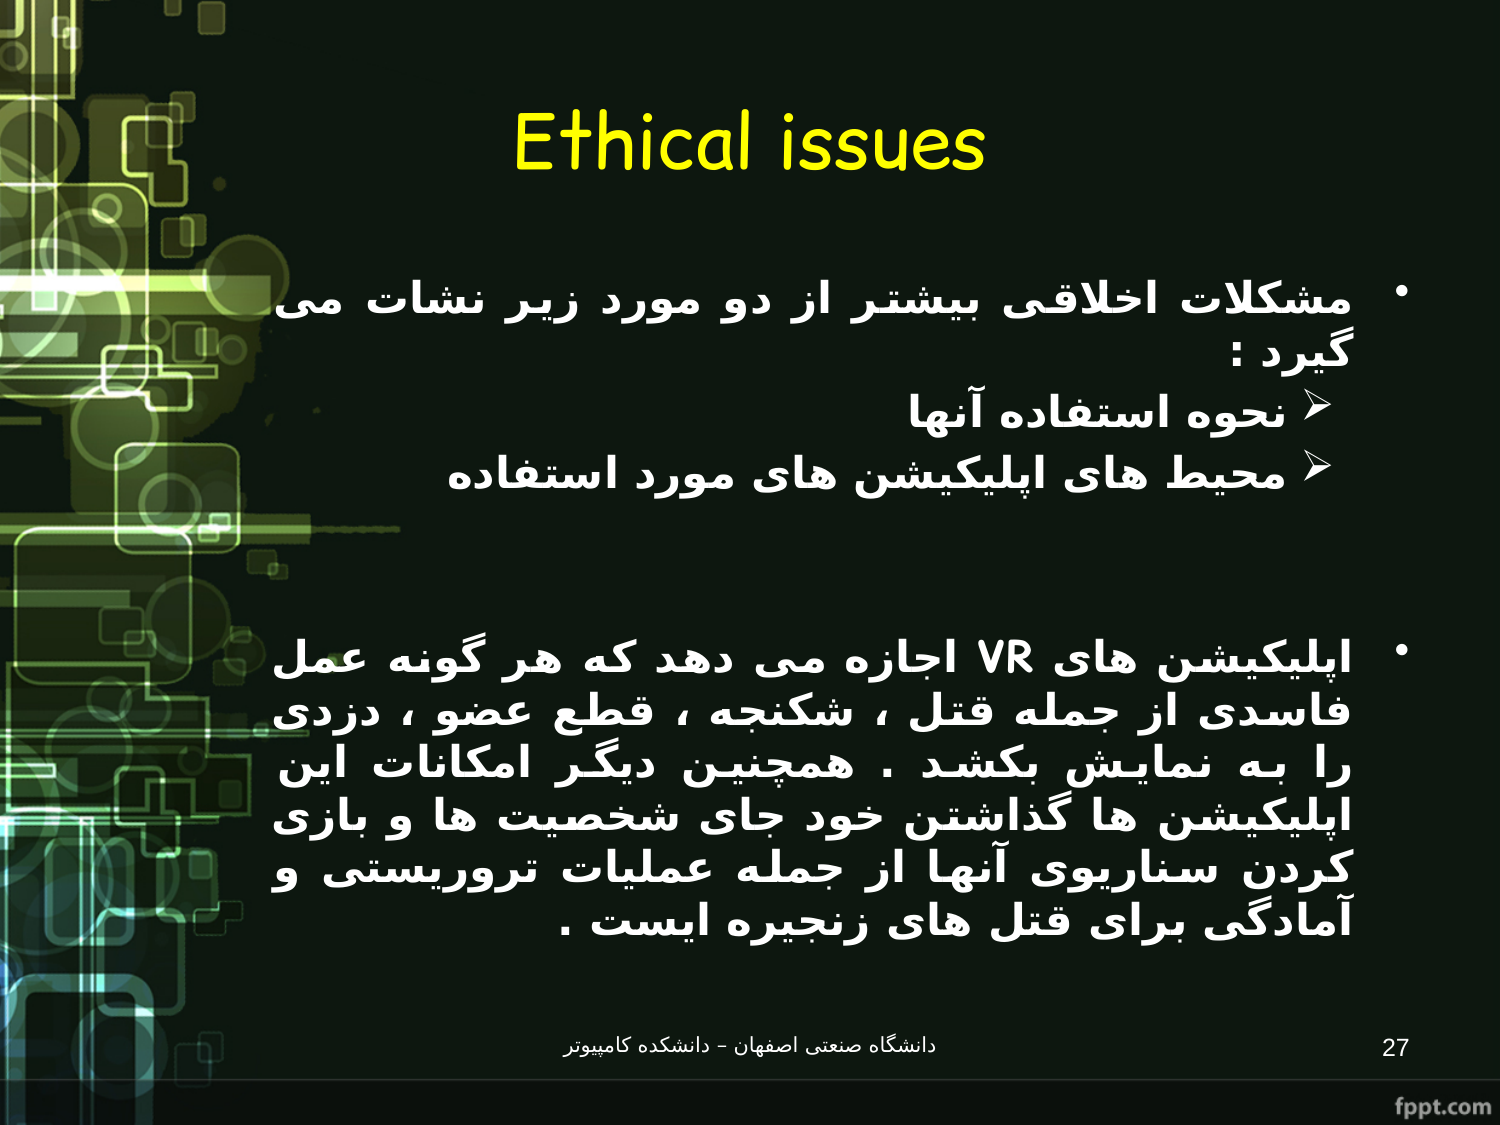

# Ethical issues
مشکلات اخلاقی بیشتر از دو مورد زیر نشات می گیرد :
نحوه استفاده آنها
محیط های اپلیکیشن های مورد استفاده

اپلیکیشن های VR اجازه می دهد که هر گونه عمل فاسدی از جمله قتل ، شکنجه ، قطع عضو ، دزدی را به نمایش بکشد . همچنین دیگر امکانات این اپلیکیشن ها گذاشتن خود جای شخصیت ها و بازی کردن سناریوی آنها از جمله عملیات تروریستی و آمادگی برای قتل های زنجیره ایست .

دانشگاه صنعتی اصفهان – دانشکده کامپیوتر
27